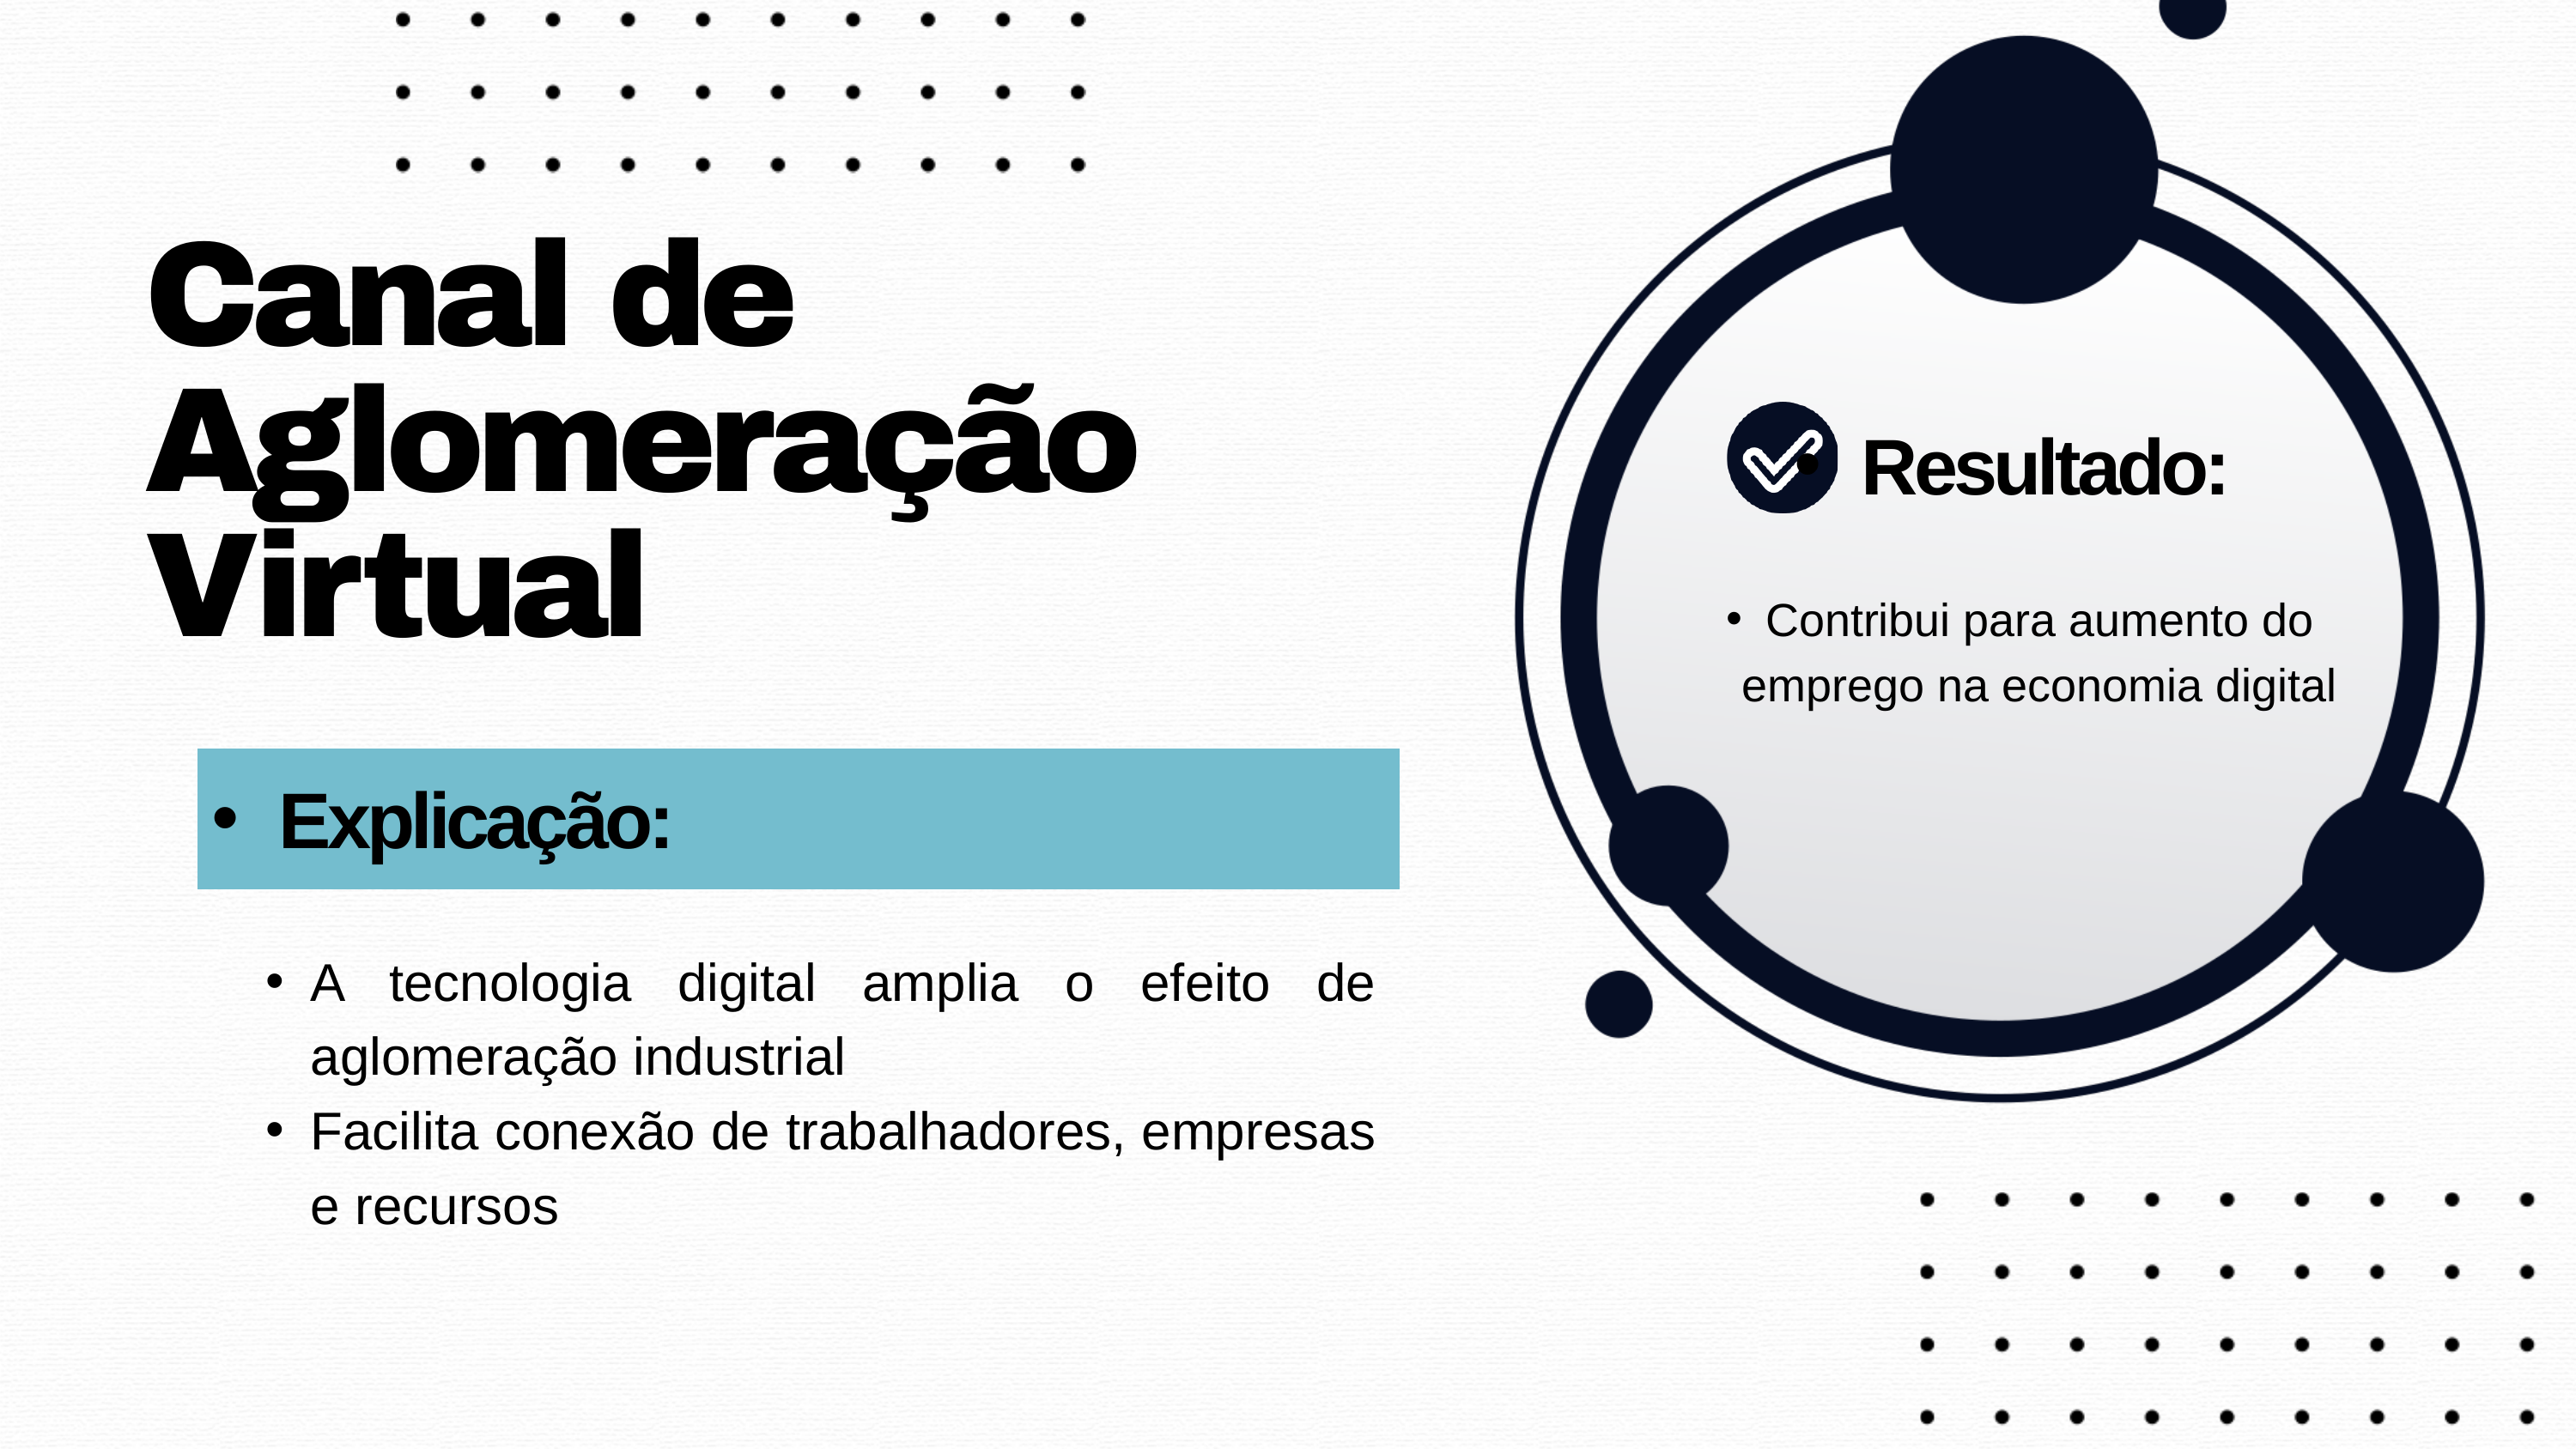

Canal de Aglomeração Virtual

Resultado:
Contribui para aumento do emprego na economia digital

Explicação:

A tecnologia digital amplia o efeito de aglomeração industrial
Facilita conexão de trabalhadores, empresas e recursos